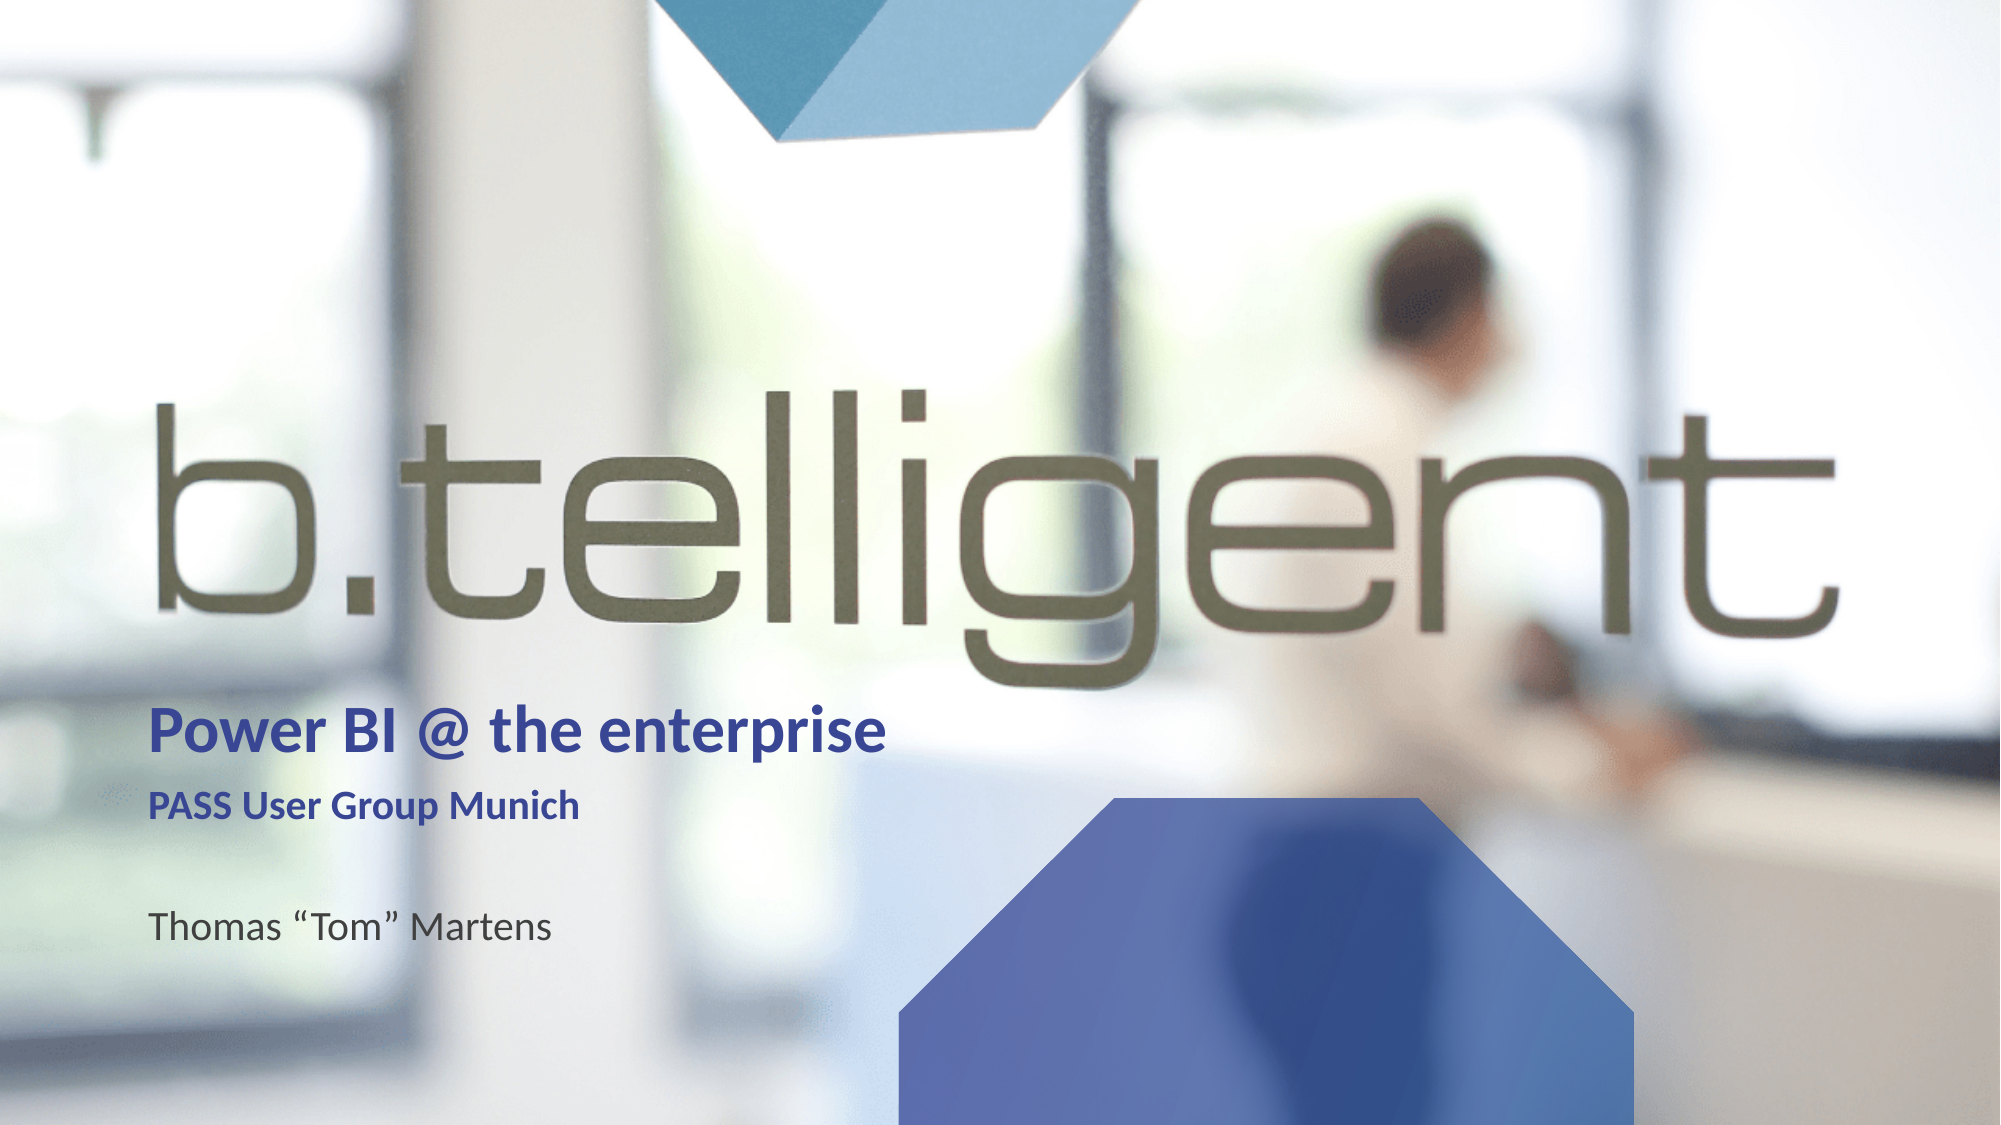

# Power BI @ the enterprise
PASS User Group Munich
Thomas “Tom” Martens